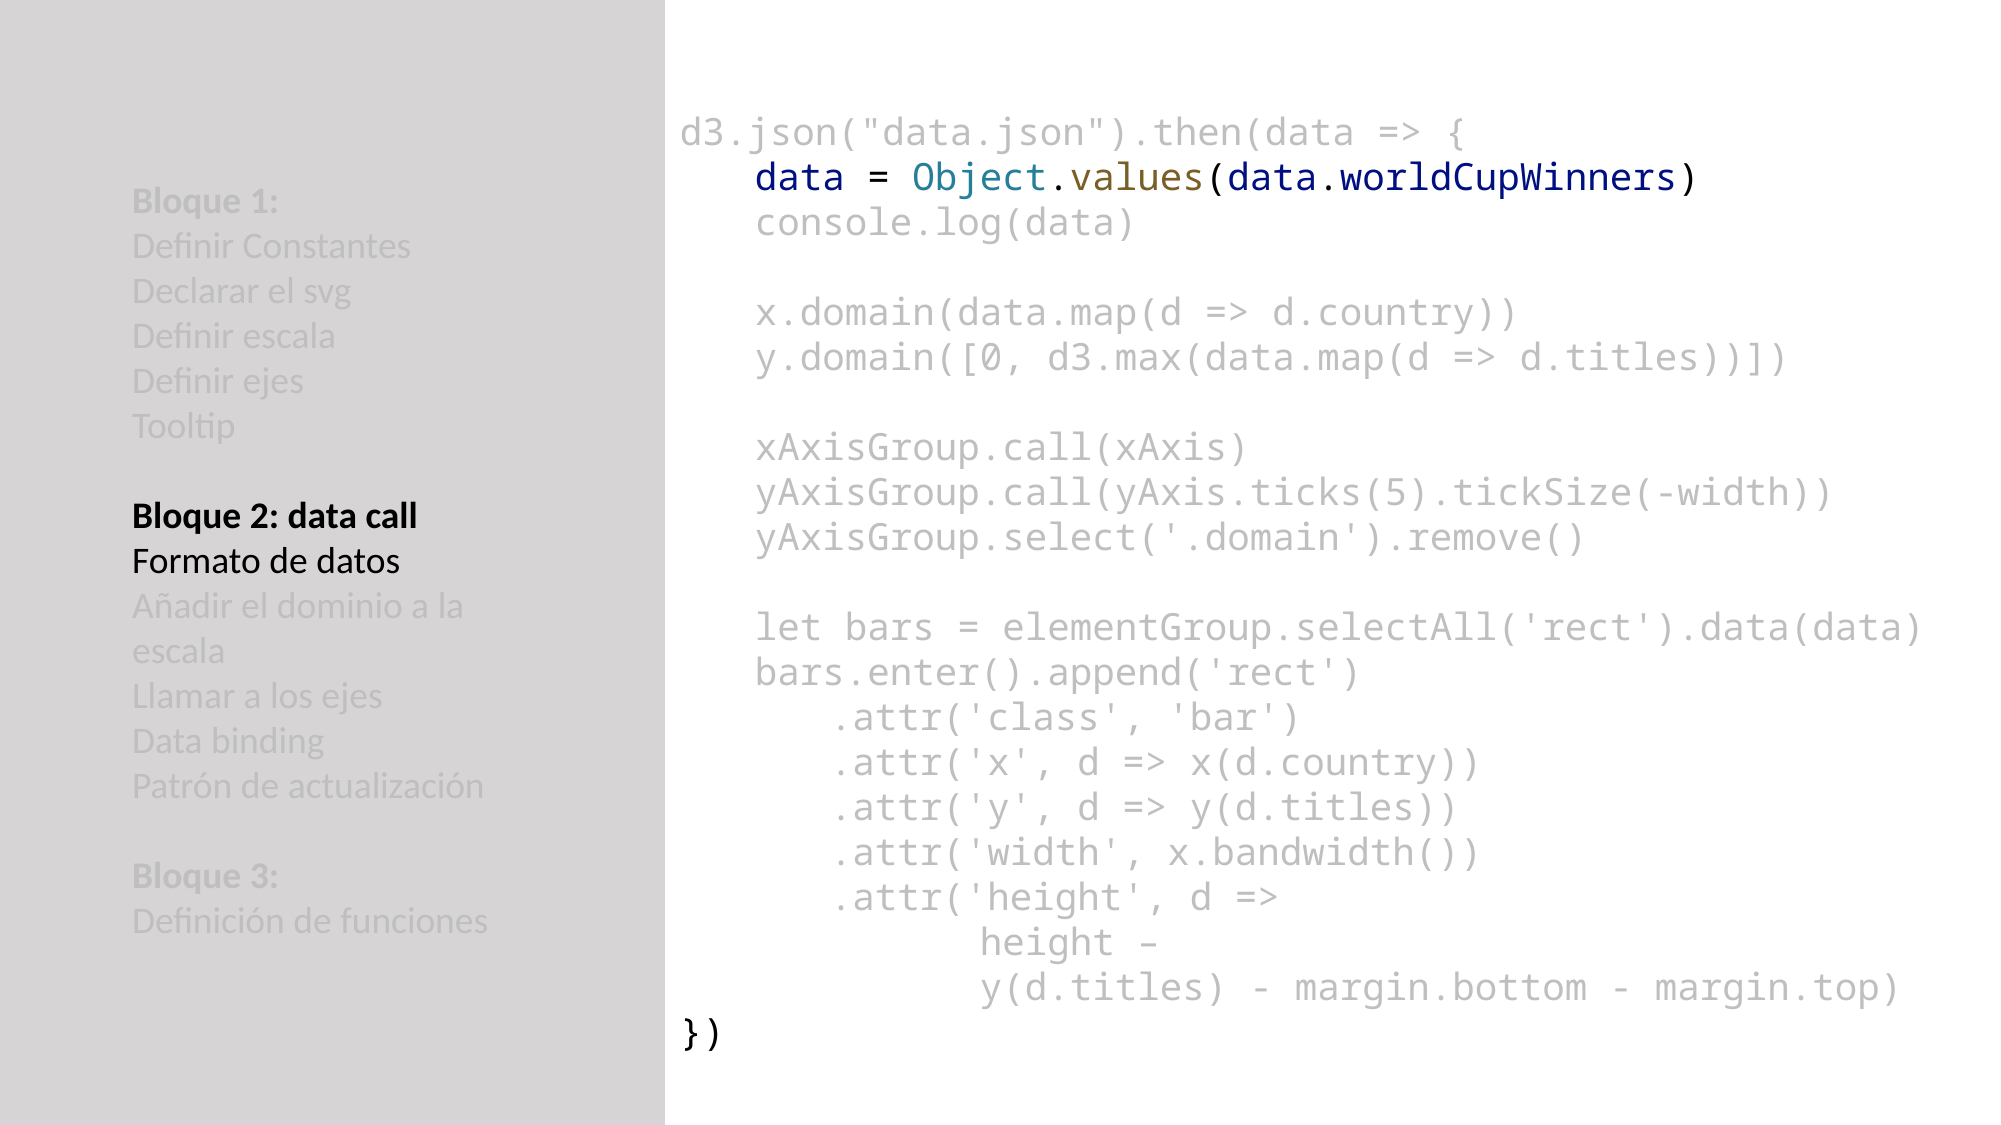

d3.json("data.json").then(data => {
data = Object.values(data.worldCupWinners)
console.log(data)
x.domain(data.map(d => d.country))
y.domain([0, d3.max(data.map(d => d.titles))])
xAxisGroup.call(xAxis)
yAxisGroup.call(yAxis.ticks(5).tickSize(-width))
yAxisGroup.select('.domain').remove()
let bars = elementGroup.selectAll('rect').data(data)
bars.enter().append('rect')
.attr('class', 'bar')
.attr('x', d => x(d.country))
.attr('y', d => y(d.titles))
.attr('width', x.bandwidth())
.attr('height', d =>
	height –
	y(d.titles) - margin.bottom - margin.top)
})
Bloque 1:
Definir Constantes
Declarar el svg
Definir escala
Definir ejes
Tooltip

Bloque 2: data call
Formato de datos
Añadir el dominio a la escala
Llamar a los ejes
Data binding
Patrón de actualización

Bloque 3:
Definición de funciones